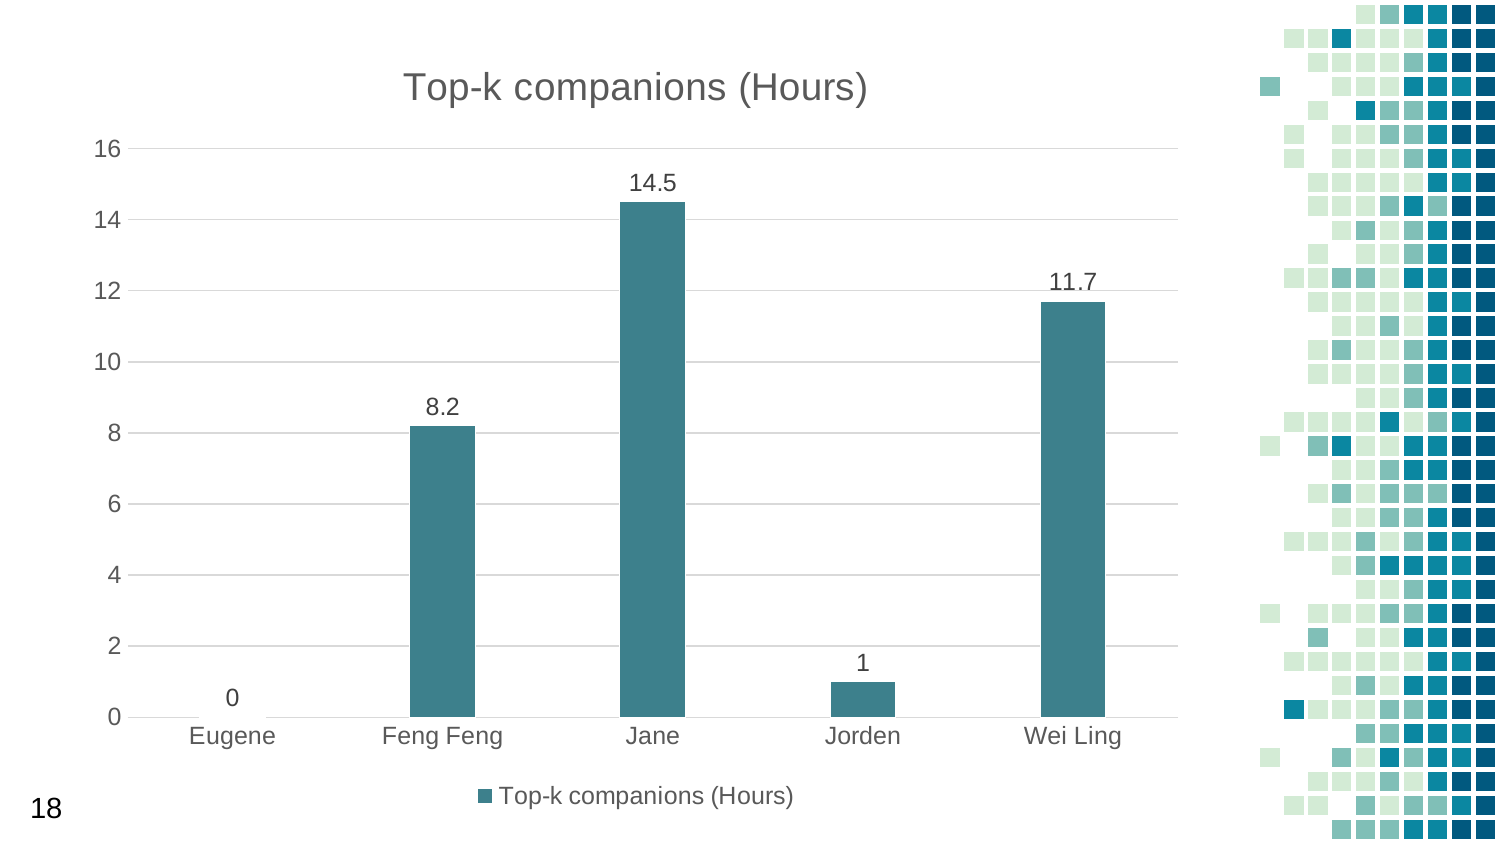

### Chart:

| Category | Top-k companions (Hours) |
|---|---|
| Eugene | 0.0 |
| Feng Feng | 8.2 |
| Jane | 14.5 |
| Jorden | 1.0 |
| Wei Ling | 11.7 |
18